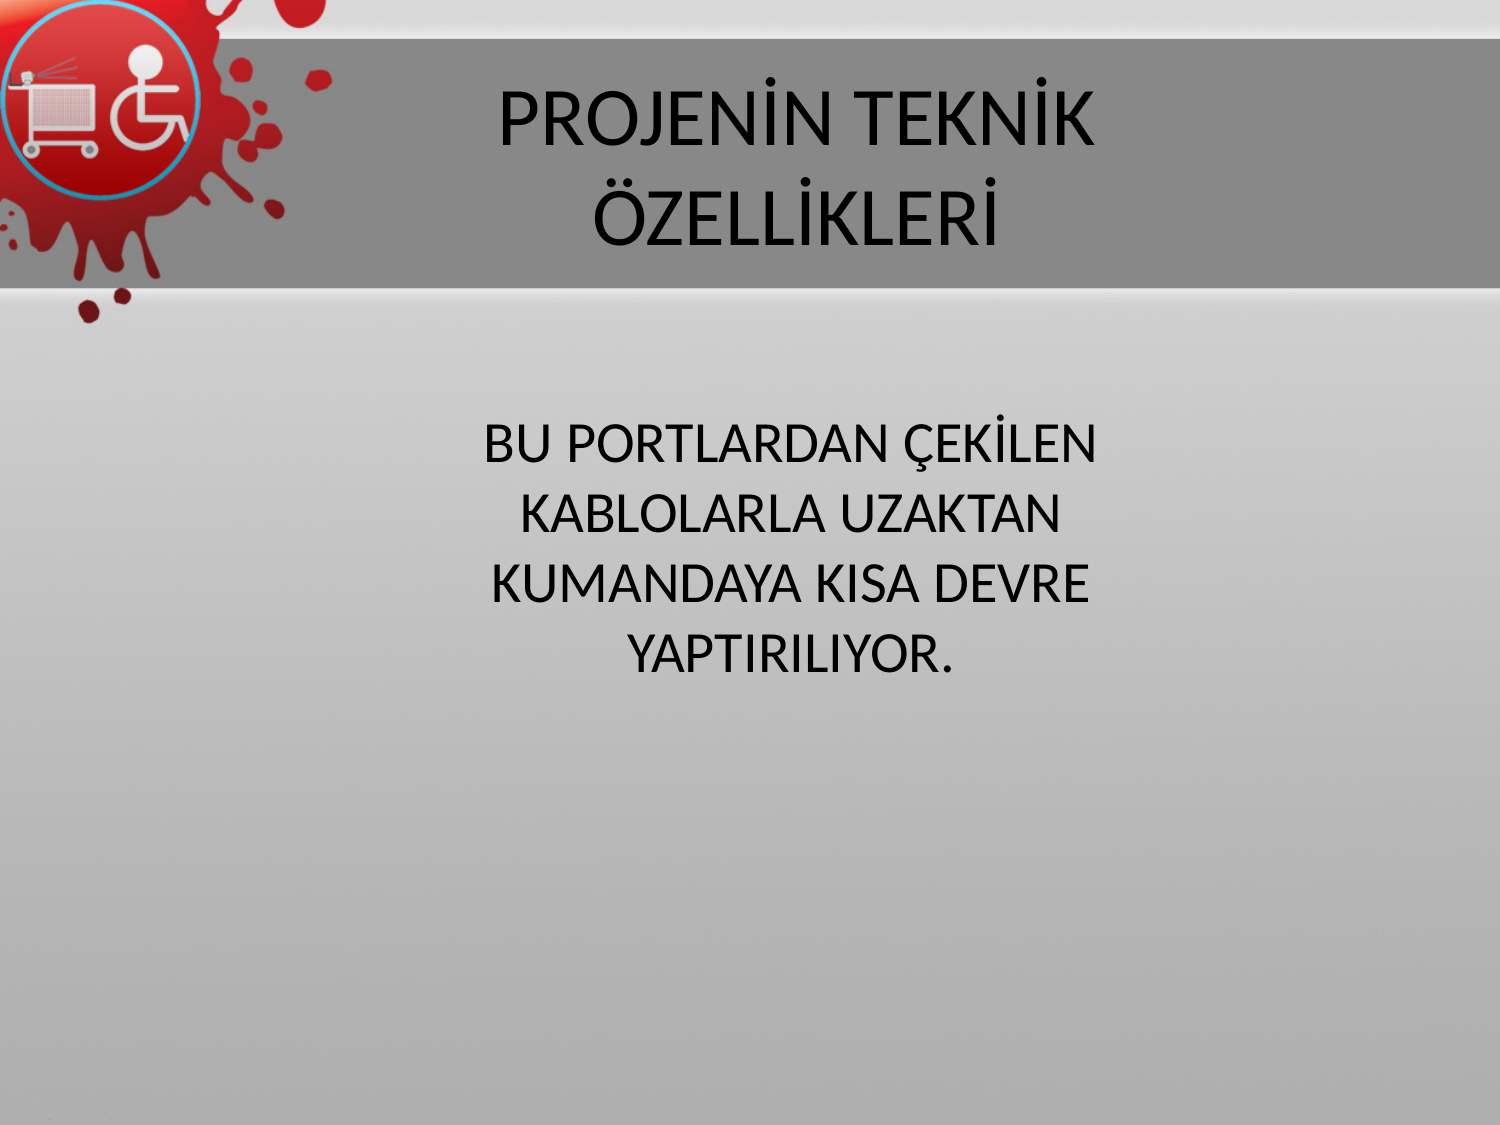

PROJENİN TEKNİK ÖZELLİKLERİ
BU PORTLARDAN ÇEKİLEN KABLOLARLA UZAKTAN KUMANDAYA KISA DEVRE YAPTIRILIYOR.